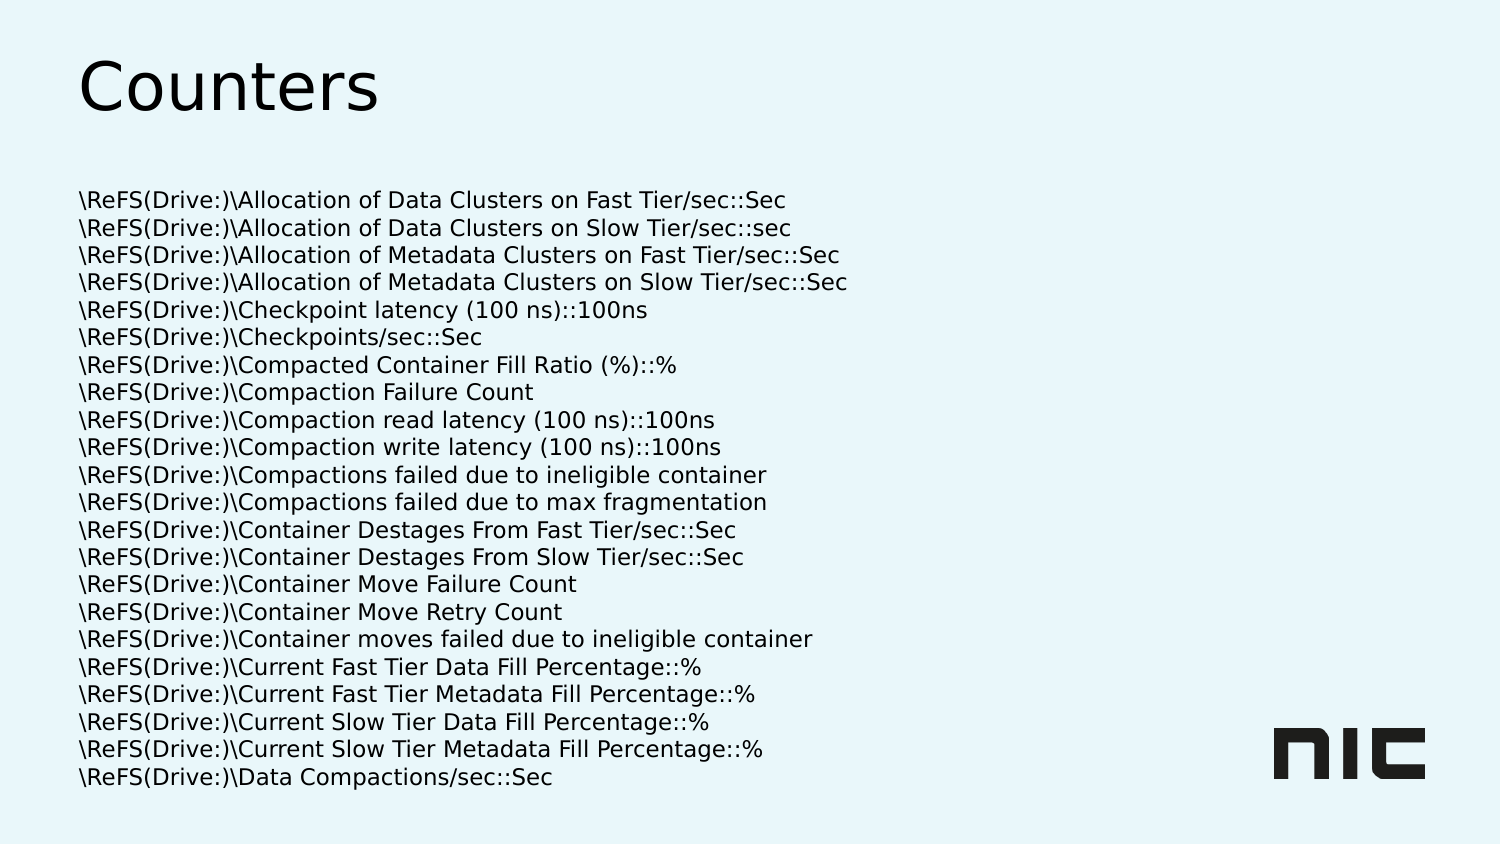

# Counters
\ReFS(Drive:)\Allocation of Data Clusters on Fast Tier/sec::Sec
\ReFS(Drive:)\Allocation of Data Clusters on Slow Tier/sec::sec
\ReFS(Drive:)\Allocation of Metadata Clusters on Fast Tier/sec::Sec
\ReFS(Drive:)\Allocation of Metadata Clusters on Slow Tier/sec::Sec
\ReFS(Drive:)\Checkpoint latency (100 ns)::100ns
\ReFS(Drive:)\Checkpoints/sec::Sec
\ReFS(Drive:)\Compacted Container Fill Ratio (%)::%
\ReFS(Drive:)\Compaction Failure Count
\ReFS(Drive:)\Compaction read latency (100 ns)::100ns
\ReFS(Drive:)\Compaction write latency (100 ns)::100ns
\ReFS(Drive:)\Compactions failed due to ineligible container
\ReFS(Drive:)\Compactions failed due to max fragmentation
\ReFS(Drive:)\Container Destages From Fast Tier/sec::Sec
\ReFS(Drive:)\Container Destages From Slow Tier/sec::Sec
\ReFS(Drive:)\Container Move Failure Count
\ReFS(Drive:)\Container Move Retry Count
\ReFS(Drive:)\Container moves failed due to ineligible container
\ReFS(Drive:)\Current Fast Tier Data Fill Percentage::%
\ReFS(Drive:)\Current Fast Tier Metadata Fill Percentage::%
\ReFS(Drive:)\Current Slow Tier Data Fill Percentage::%
\ReFS(Drive:)\Current Slow Tier Metadata Fill Percentage::%
\ReFS(Drive:)\Data Compactions/sec::Sec